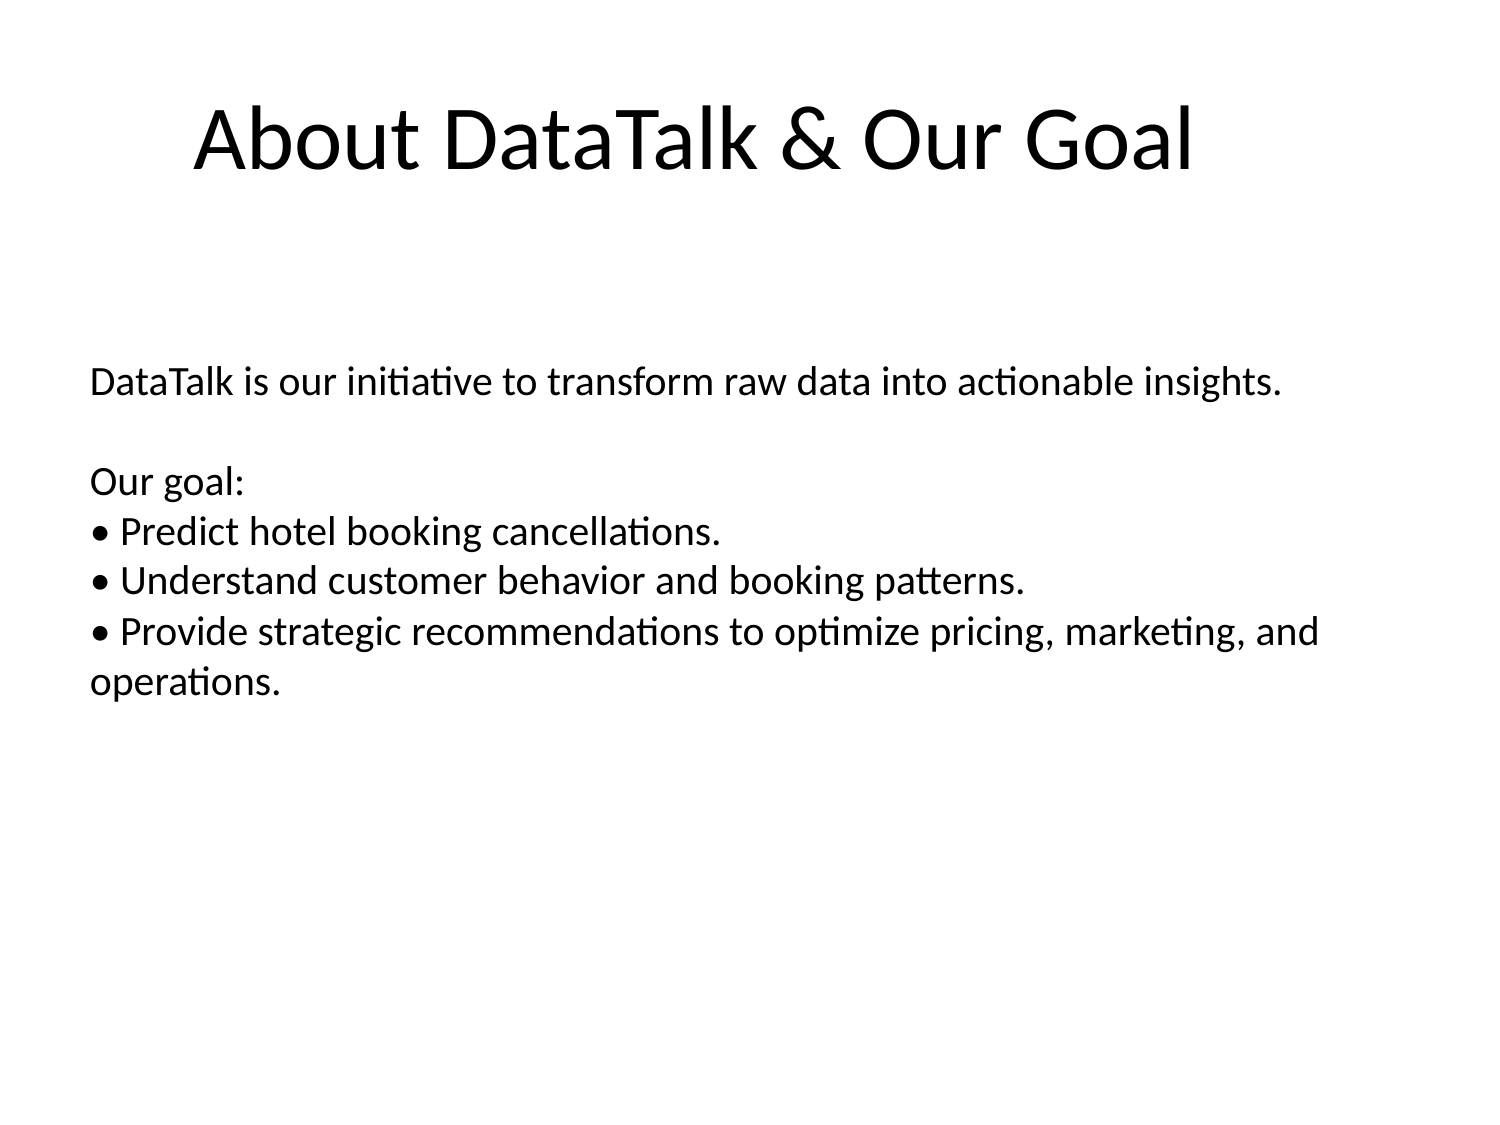

# About DataTalk & Our Goal
DataTalk is our initiative to transform raw data into actionable insights.

Our goal:
• Predict hotel booking cancellations.
• Understand customer behavior and booking patterns.
• Provide strategic recommendations to optimize pricing, marketing, and operations.